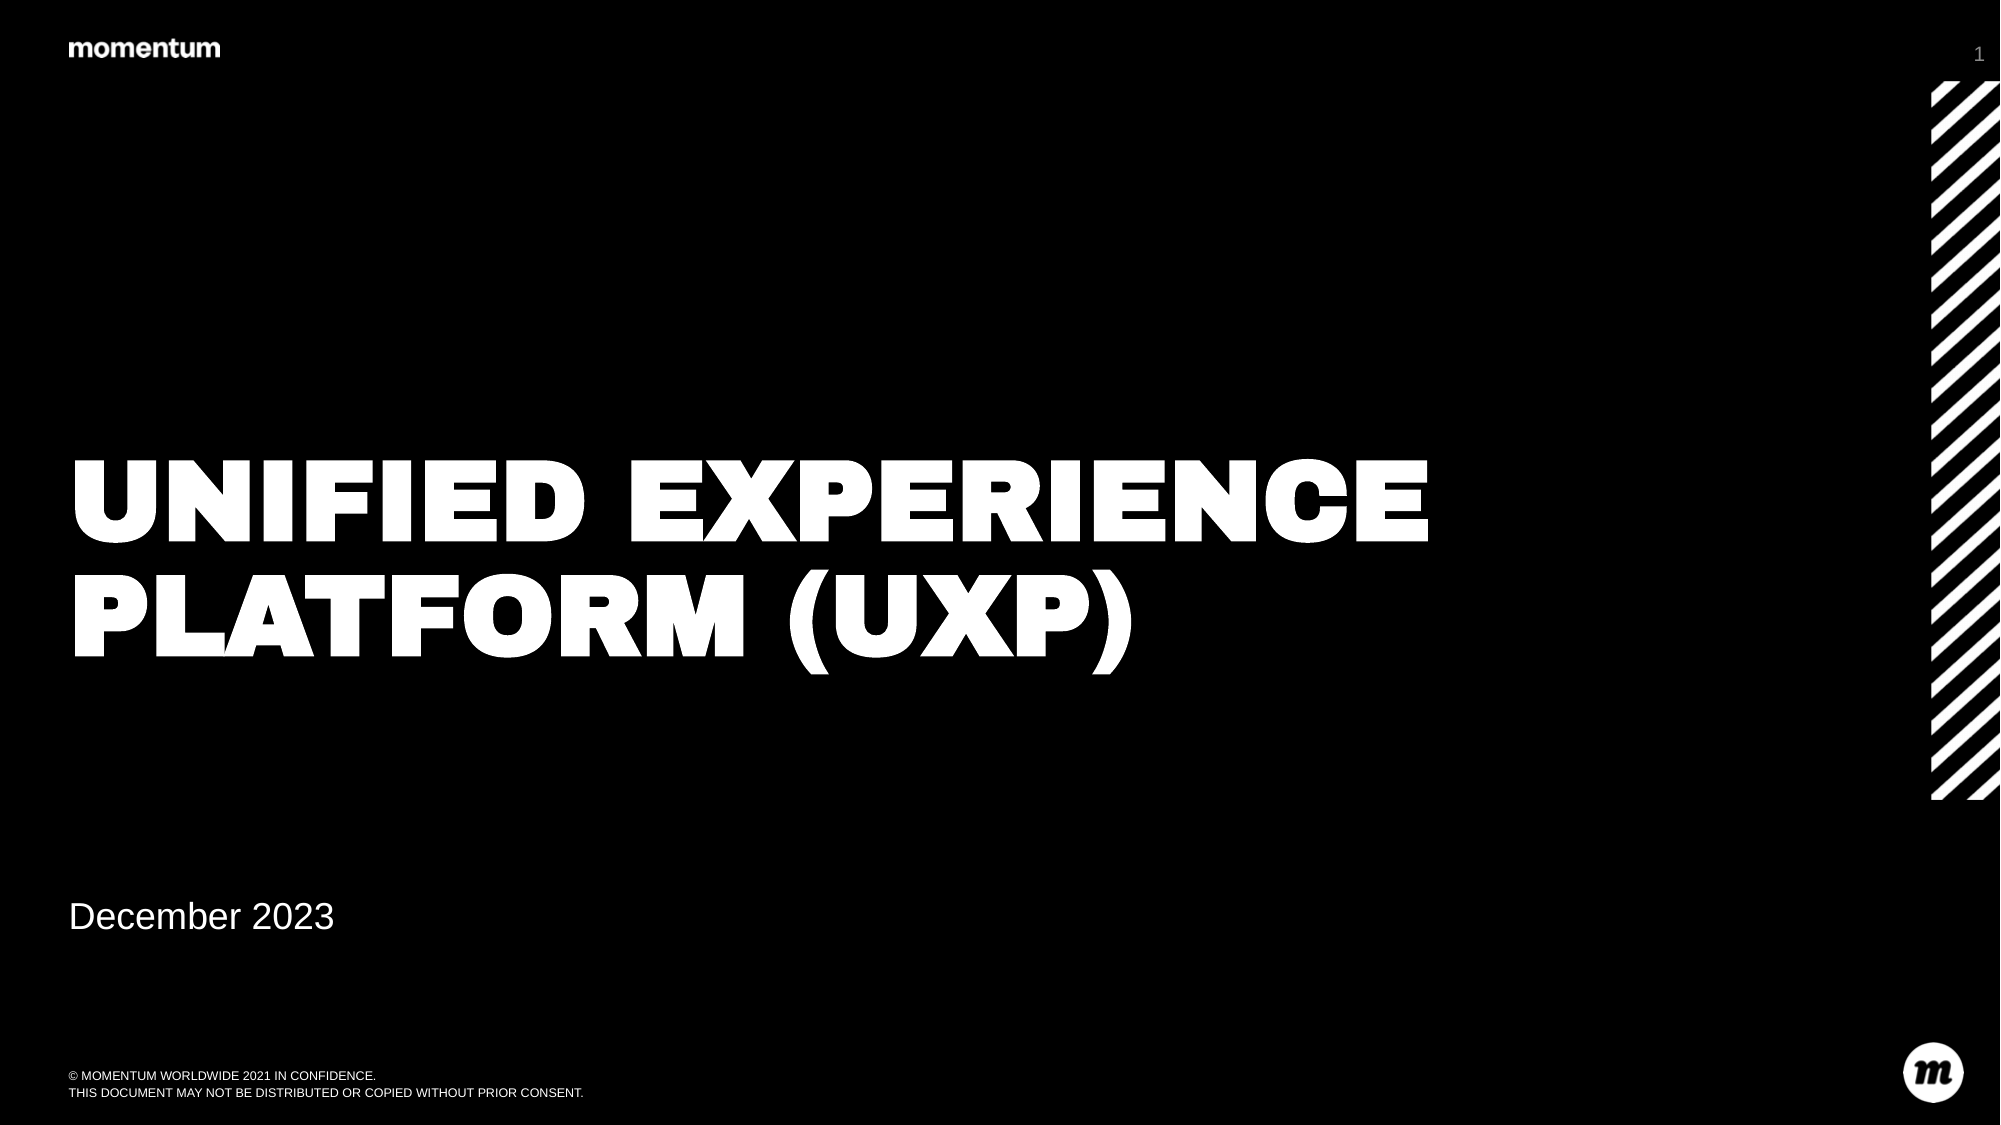

1
# UNIFIED EXPERIENCE PLATFORM (UXP)
December 2023